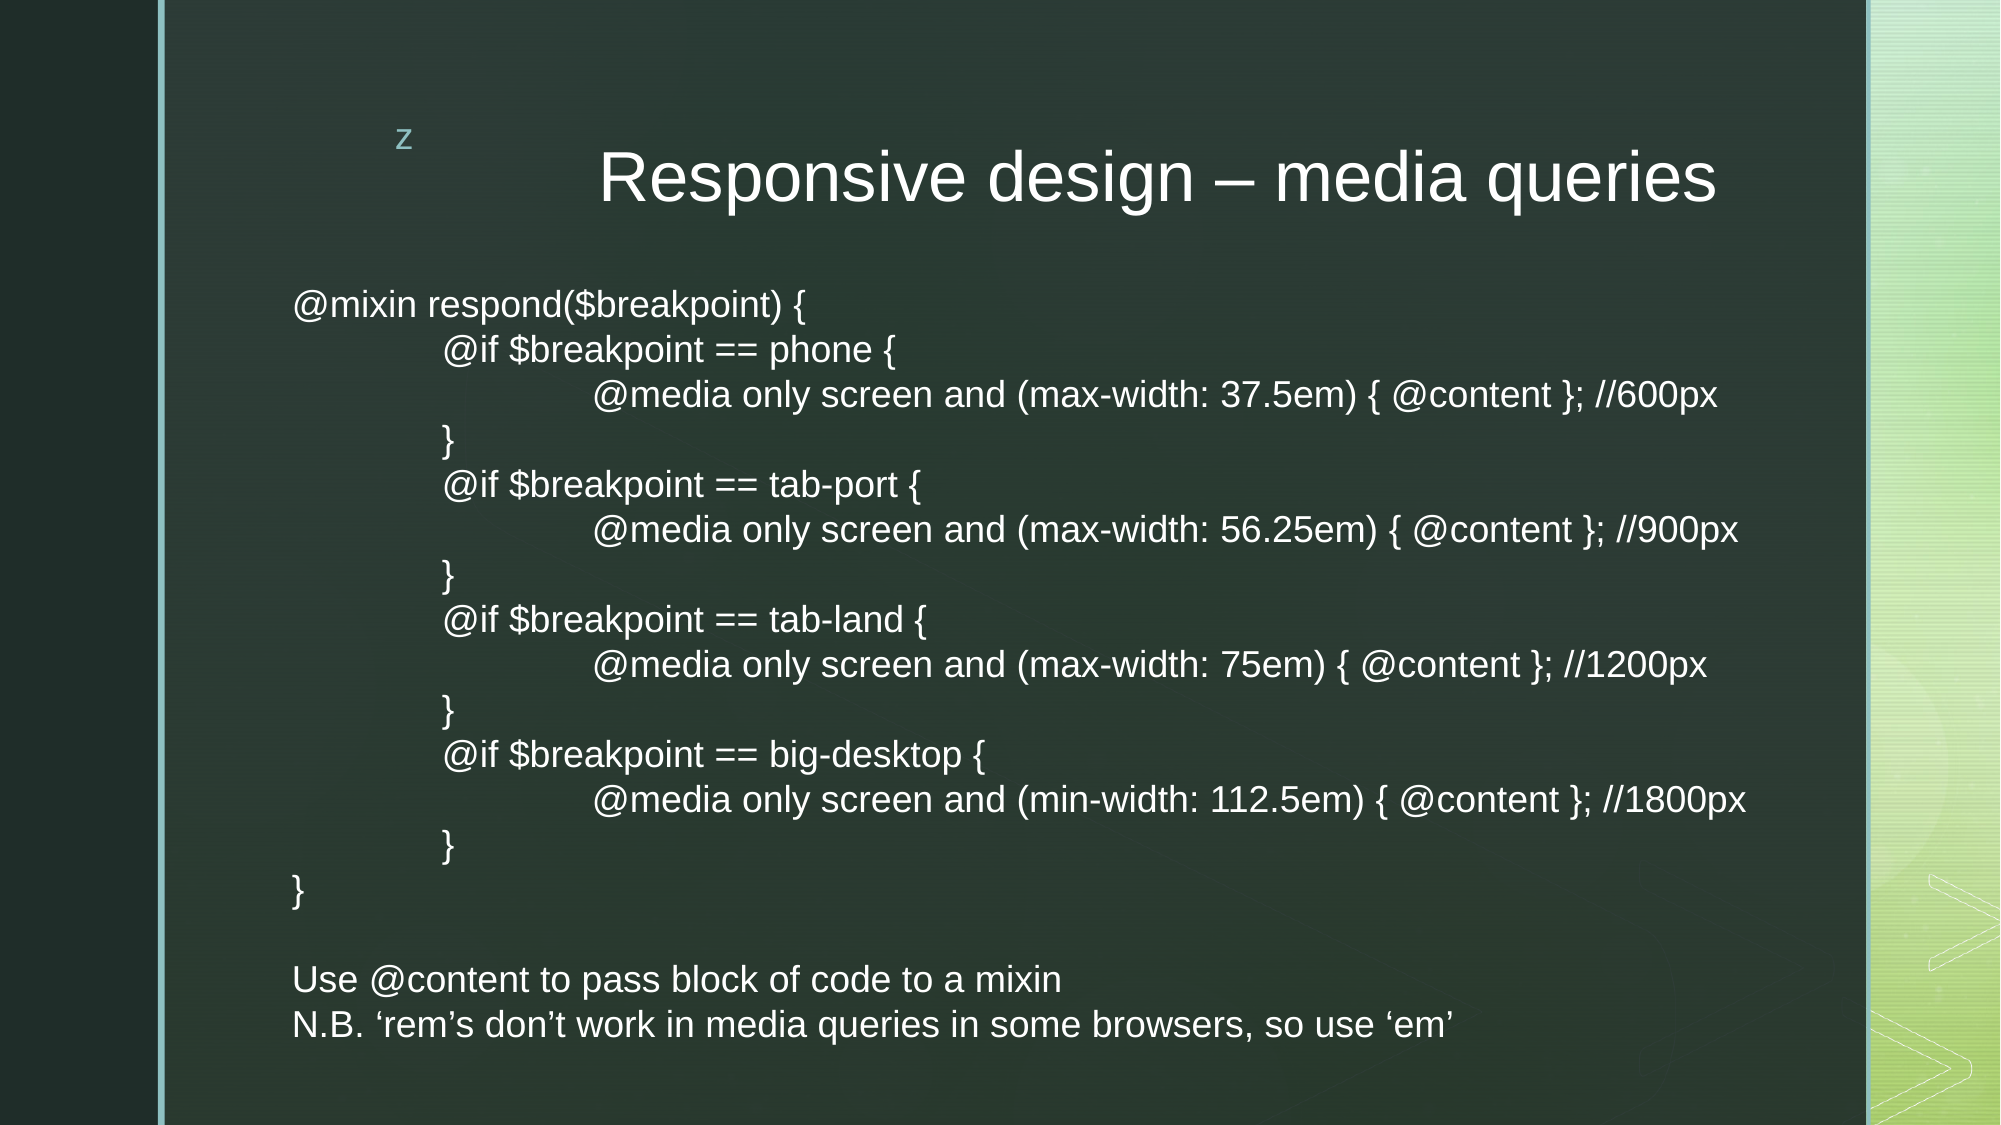

# Responsive design – media queries
@mixin respond($breakpoint) {
	@if $breakpoint == phone {
		@media only screen and (max-width: 37.5em) { @content }; //600px
	}
	@if $breakpoint == tab-port {
		@media only screen and (max-width: 56.25em) { @content }; //900px
	}
	@if $breakpoint == tab-land {
		@media only screen and (max-width: 75em) { @content }; //1200px
	}
	@if $breakpoint == big-desktop {
		@media only screen and (min-width: 112.5em) { @content }; //1800px
	}
}

Use @content to pass block of code to a mixin
N.B. ‘rem’s don’t work in media queries in some browsers, so use ‘em’